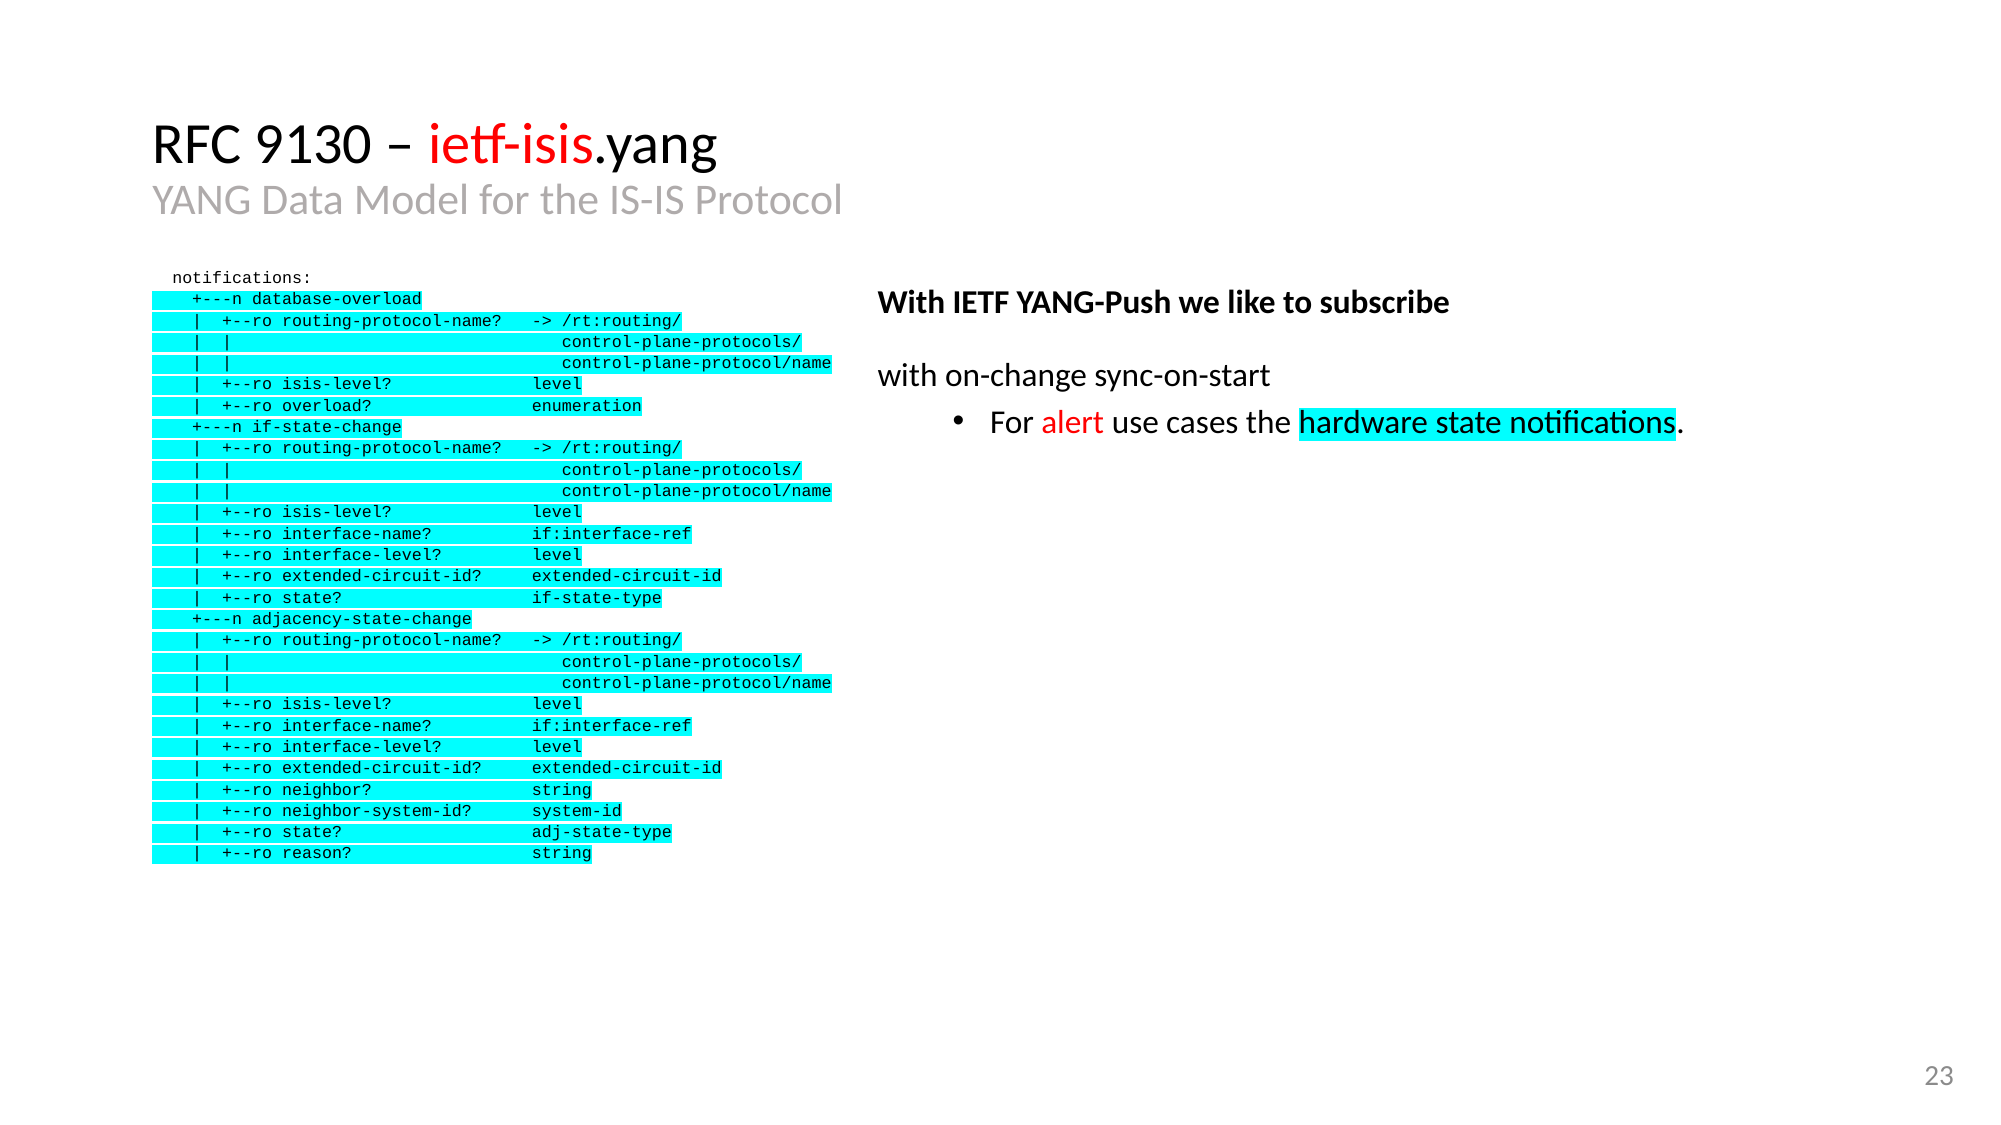

# RFC 9130 – ietf-isis.yang YANG Data Model for the IS-IS Protocol
  notifications:
    +---n database-overload
    |  +--ro routing-protocol-name?   -> /rt:routing/
    |  |                                 control-plane-protocols/
    |  |                                 control-plane-protocol/name
    |  +--ro isis-level?              level
    |  +--ro overload?                enumeration
    +---n if-state-change
    |  +--ro routing-protocol-name?   -> /rt:routing/
    |  |                                 control-plane-protocols/
    |  |                                 control-plane-protocol/name
    |  +--ro isis-level?              level
    |  +--ro interface-name?          if:interface-ref
    |  +--ro interface-level?         level
    |  +--ro extended-circuit-id?     extended-circuit-id
    |  +--ro state?                   if-state-type
    +---n adjacency-state-change
    |  +--ro routing-protocol-name?   -> /rt:routing/
    |  |                                 control-plane-protocols/
    |  |                                 control-plane-protocol/name
    |  +--ro isis-level?              level
    |  +--ro interface-name?          if:interface-ref
    |  +--ro interface-level?         level
    |  +--ro extended-circuit-id?     extended-circuit-id
    |  +--ro neighbor?                string
    |  +--ro neighbor-system-id?      system-id
    |  +--ro state?                   adj-state-type
    |  +--ro reason?                  string
With IETF YANG-Push we like to subscribe
with on-change sync-on-start
For alert use cases the hardware state notifications.

23